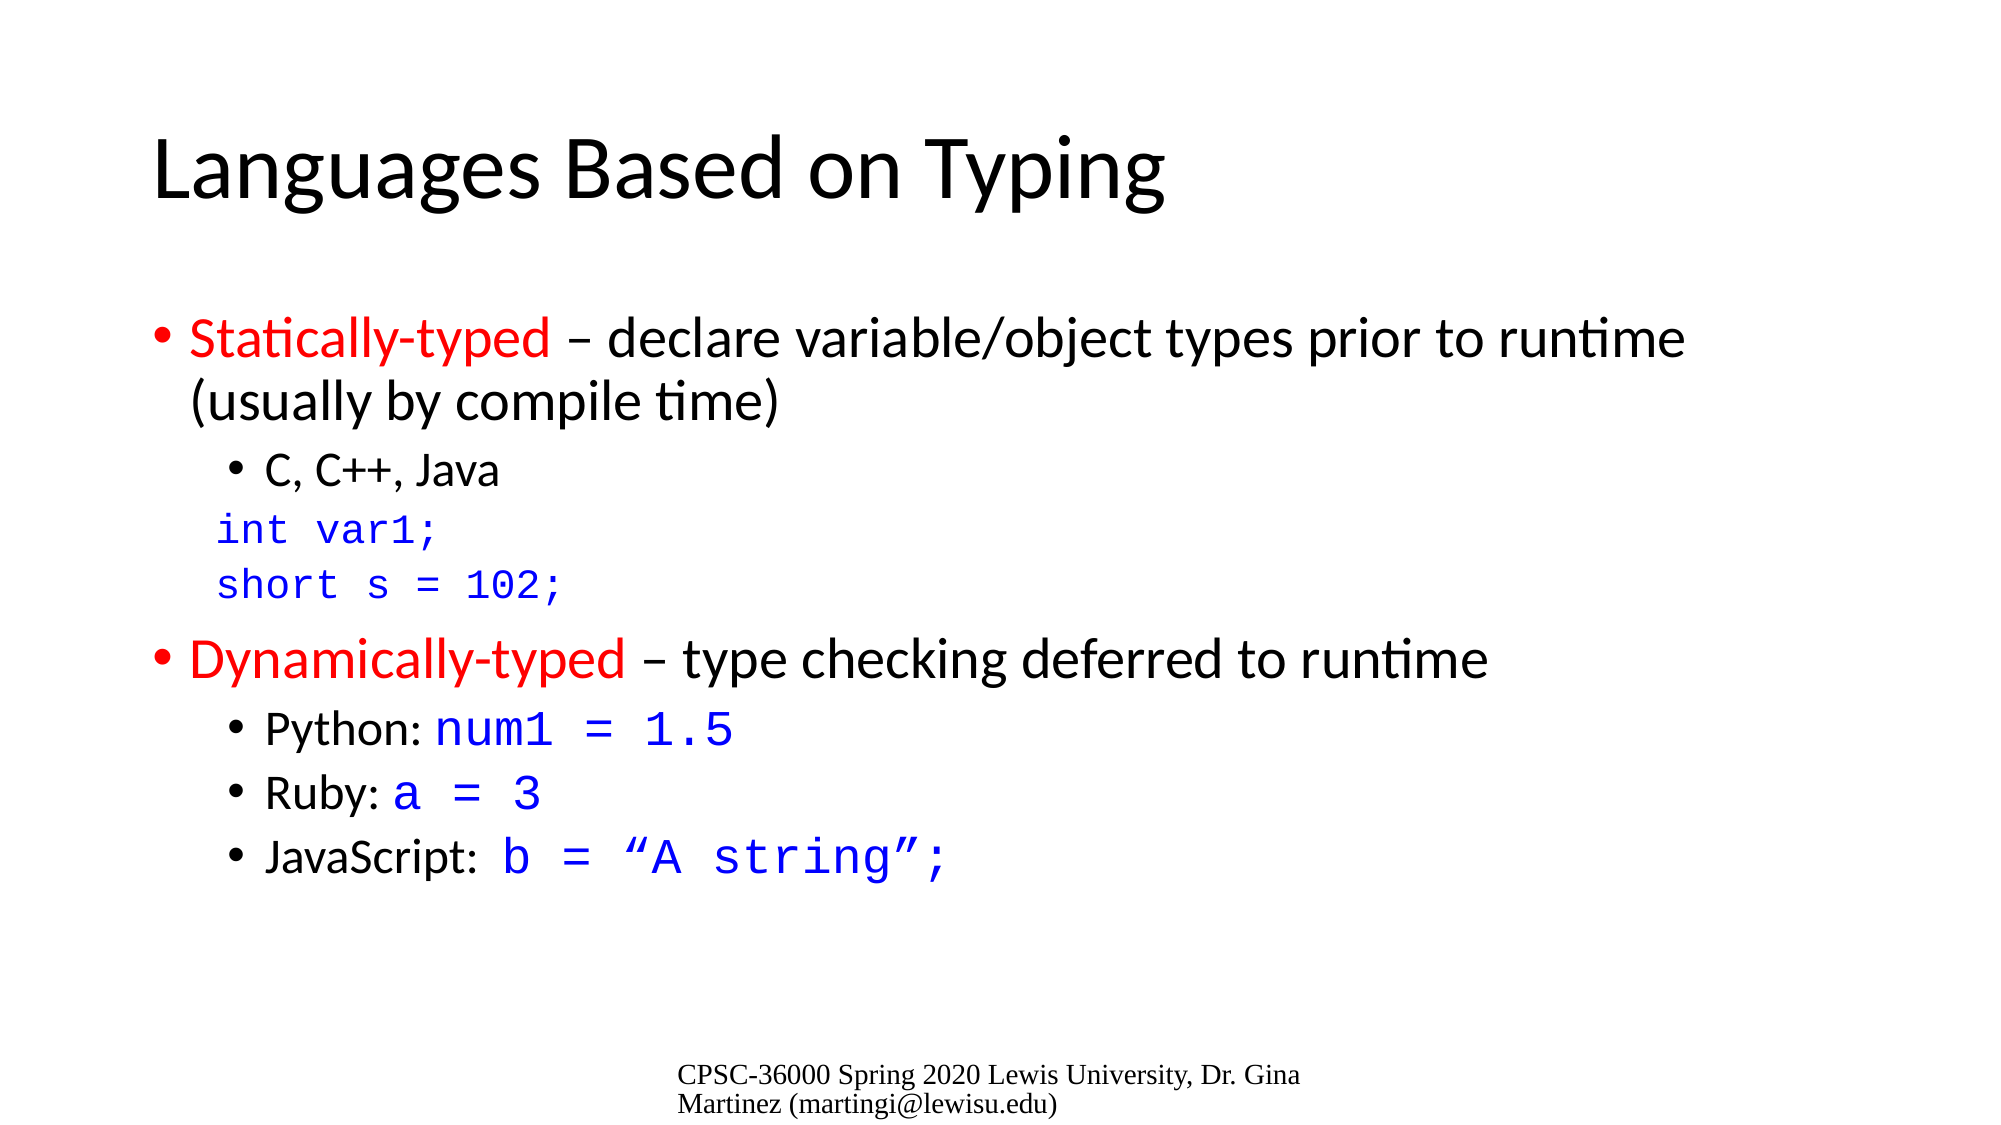

# Languages Based on Typing
Statically-typed – declare variable/object types prior to runtime (usually by compile time)
C, C++, Java
int var1;
short s = 102;
Dynamically-typed – type checking deferred to runtime
Python: num1 = 1.5
Ruby: a = 3
JavaScript:  b = “A string”;
CPSC-36000 Spring 2020 Lewis University, Dr. Gina Martinez (martingi@lewisu.edu)